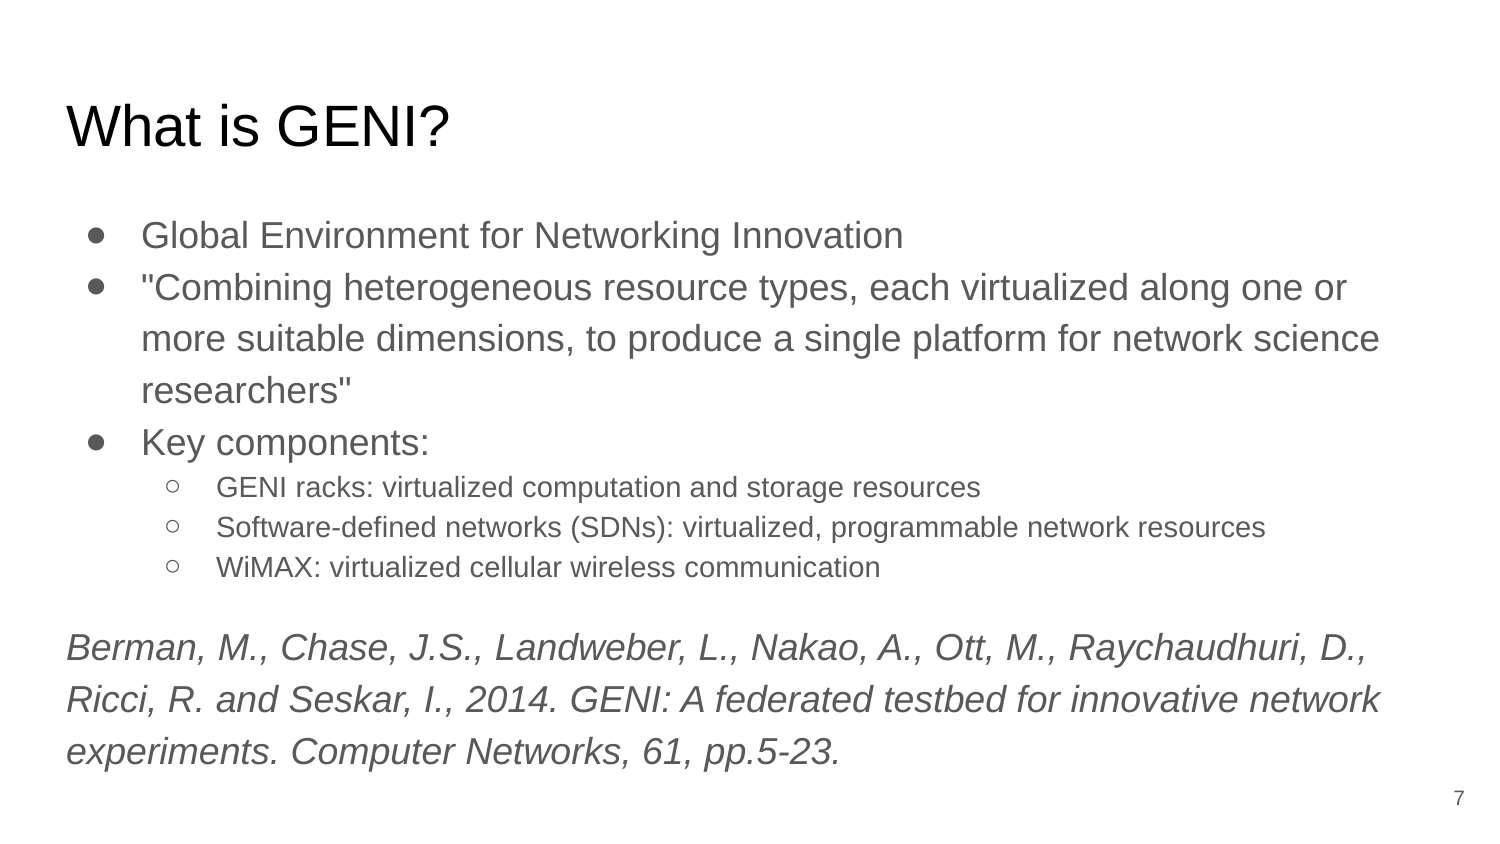

# What is GENI?
Global Environment for Networking Innovation
"Combining heterogeneous resource types, each virtualized along one or more suitable dimensions, to produce a single platform for network science researchers"
Key components:
GENI racks: virtualized computation and storage resources
Software-defined networks (SDNs): virtualized, programmable network resources
WiMAX: virtualized cellular wireless communication
Berman, M., Chase, J.S., Landweber, L., Nakao, A., Ott, M., Raychaudhuri, D., Ricci, R. and Seskar, I., 2014. GENI: A federated testbed for innovative network experiments. Computer Networks, 61, pp.5-23.

7